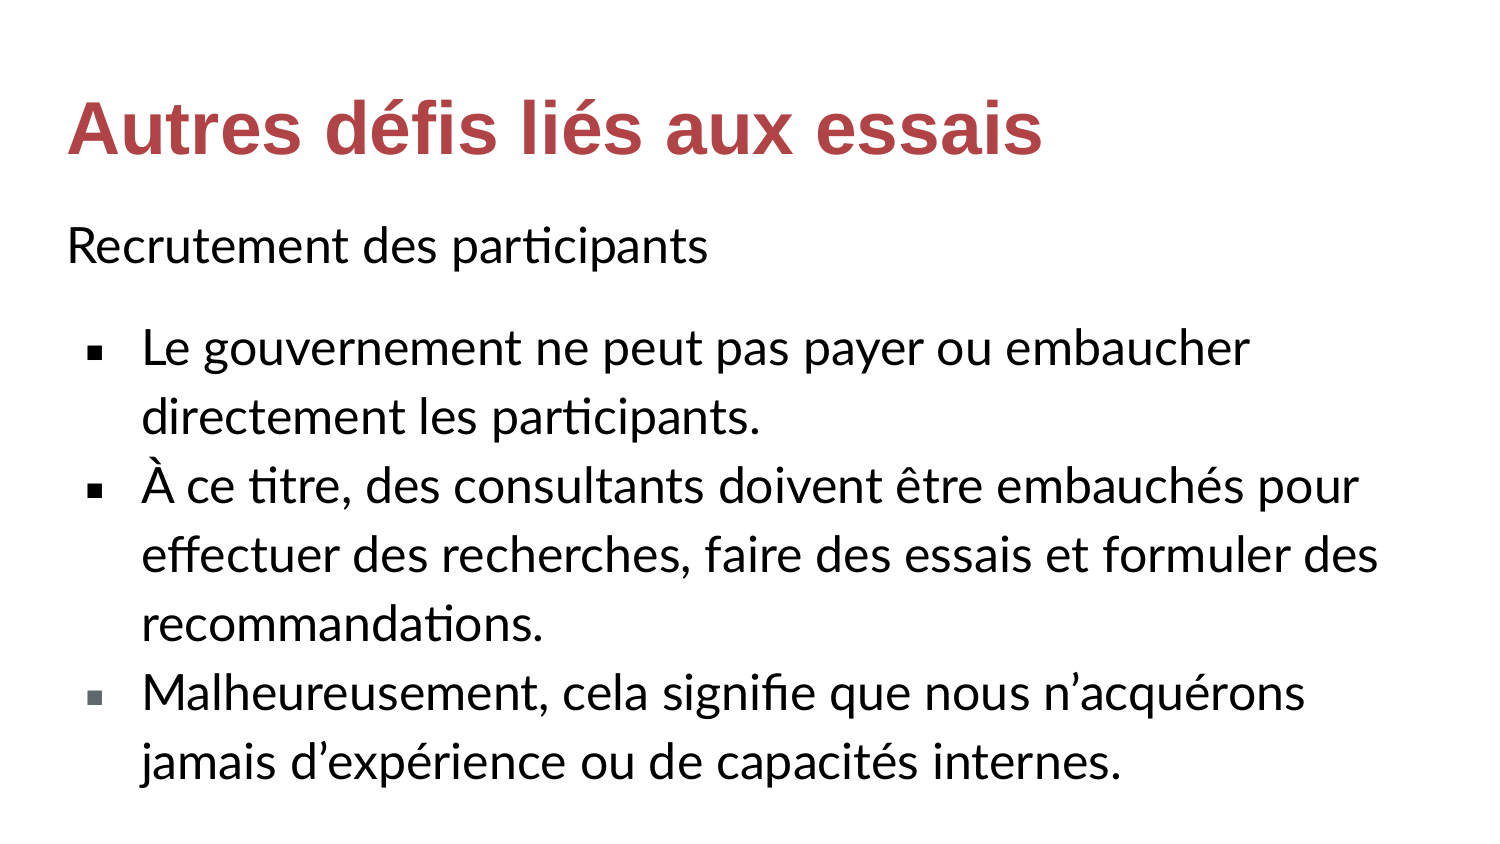

# Autres défis liés aux essais
Recrutement des participants
Le gouvernement ne peut pas payer ou embaucher directement les participants.
À ce titre, des consultants doivent être embauchés pour effectuer des recherches, faire des essais et formuler des recommandations.
Malheureusement, cela signifie que nous n’acquérons jamais d’expérience ou de capacités internes.